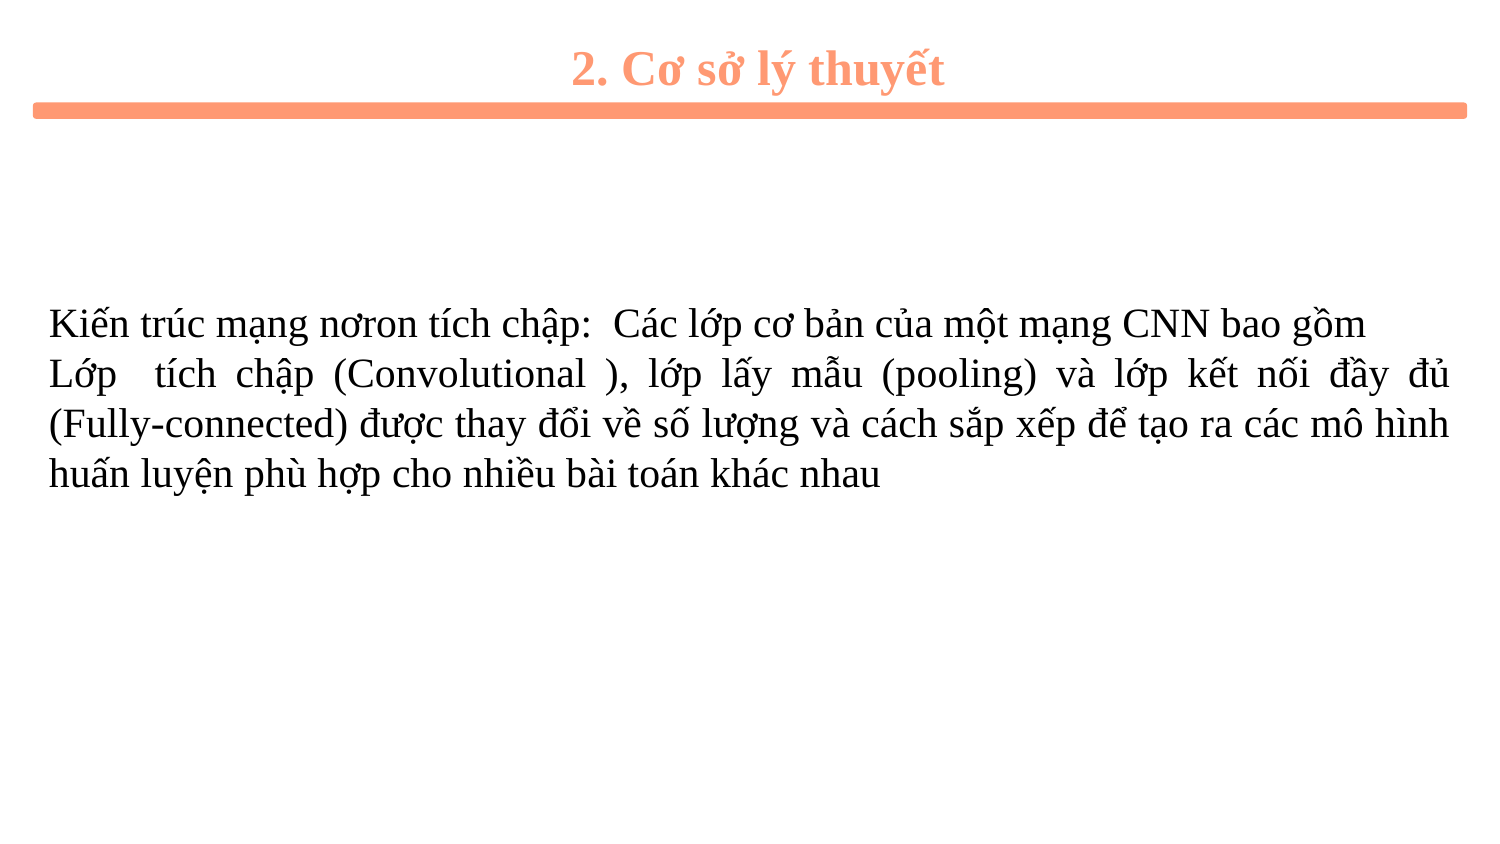

2. Cơ sở lý thuyết

Kiến trúc mạng nơron tích chập:  Các lớp cơ bản của một mạng CNN bao gồm
Lớp  tích chập (Convolutional ), lớp lấy mẫu (pooling) và lớp kết nối đầy đủ (Fully-connected) được thay đổi về số lượng và cách sắp xếp để tạo ra các mô hình huấn luyện phù hợp cho nhiều bài toán khác nhau